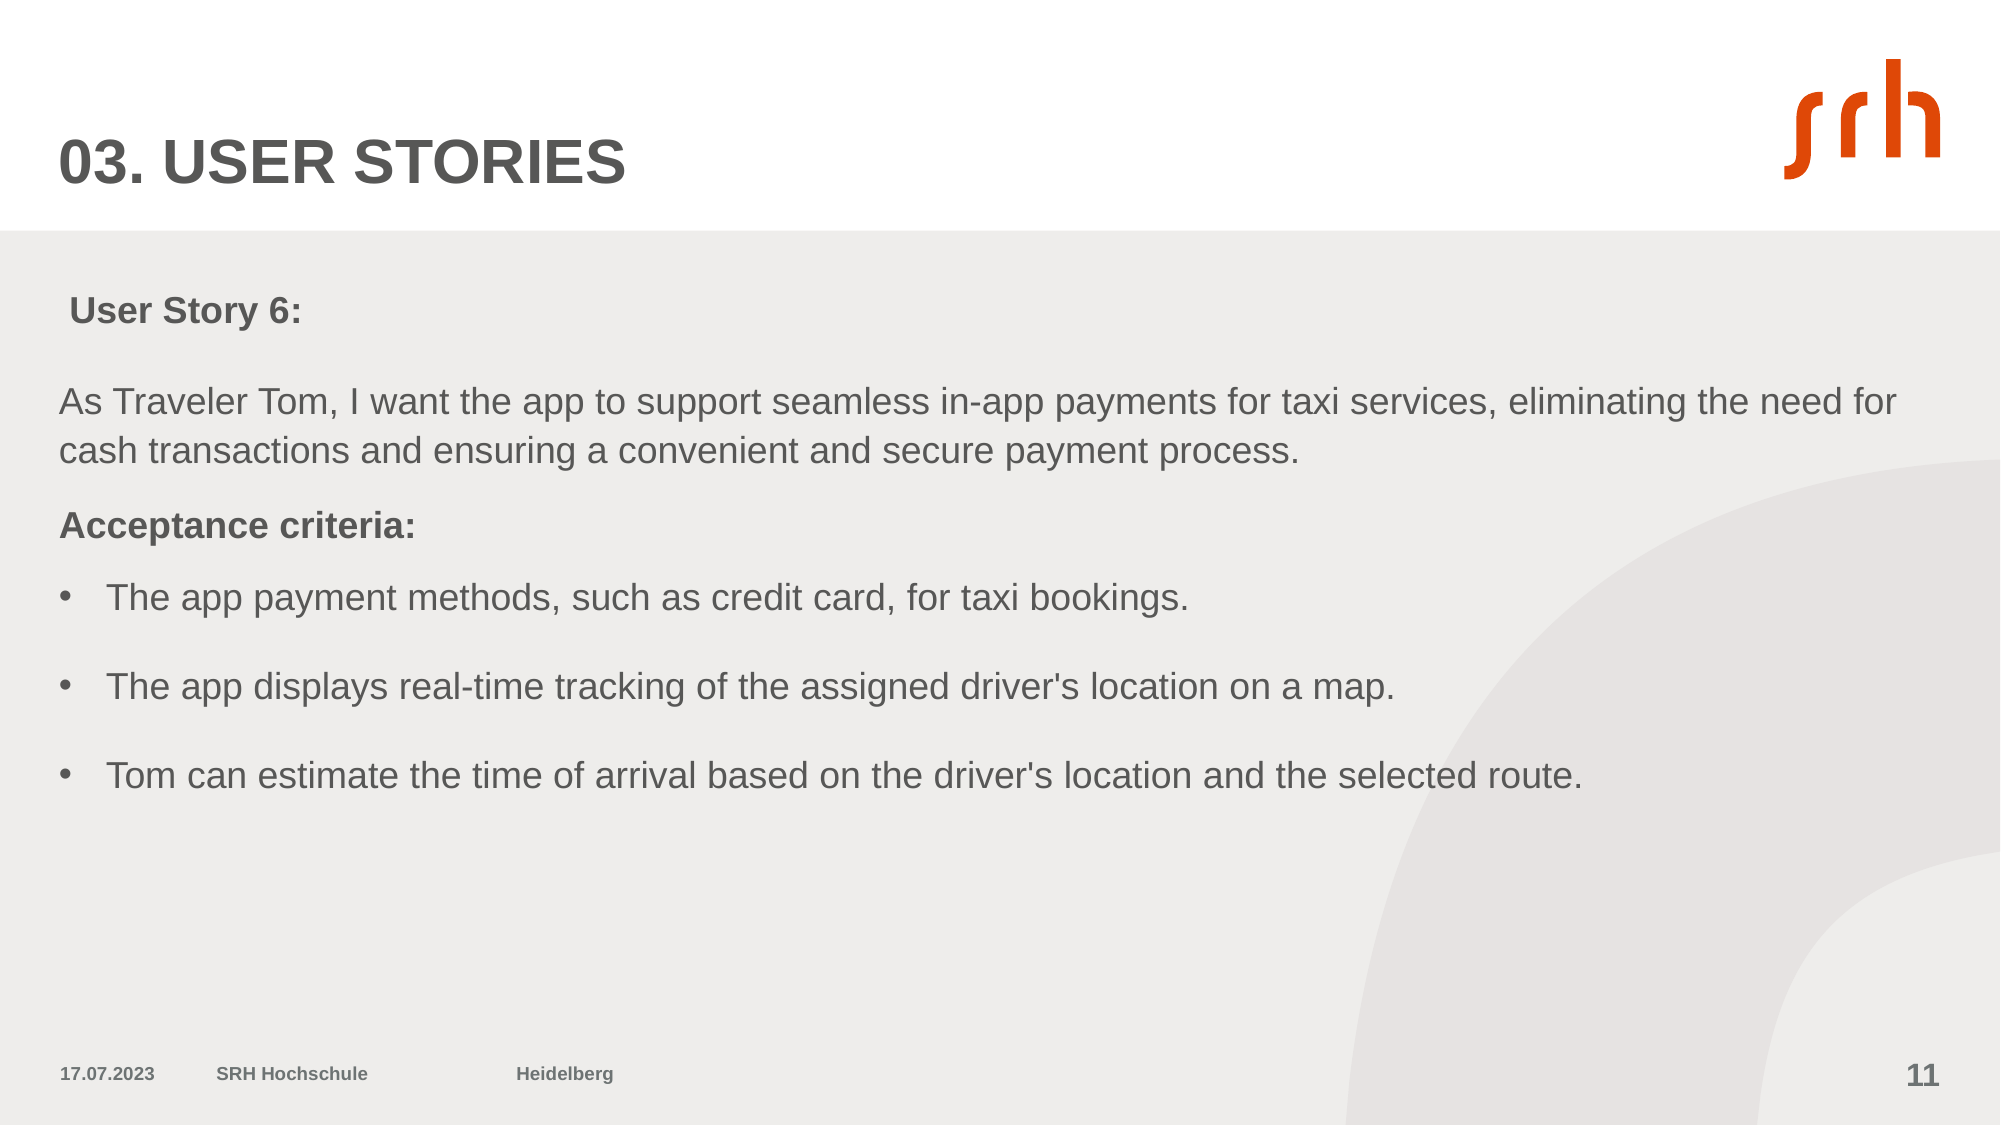

# 03. USER STORIES
 User Story 6:
As Traveler Tom, I want the app to support seamless in-app payments for taxi services, eliminating the need for cash transactions and ensuring a convenient and secure payment process.
Acceptance criteria:
The app payment methods, such as credit card, for taxi bookings.
The app displays real-time tracking of the assigned driver's location on a map.
Tom can estimate the time of arrival based on the driver's location and the selected route.
17.07.2023

SRH Hochschule 	Heidelberg

11